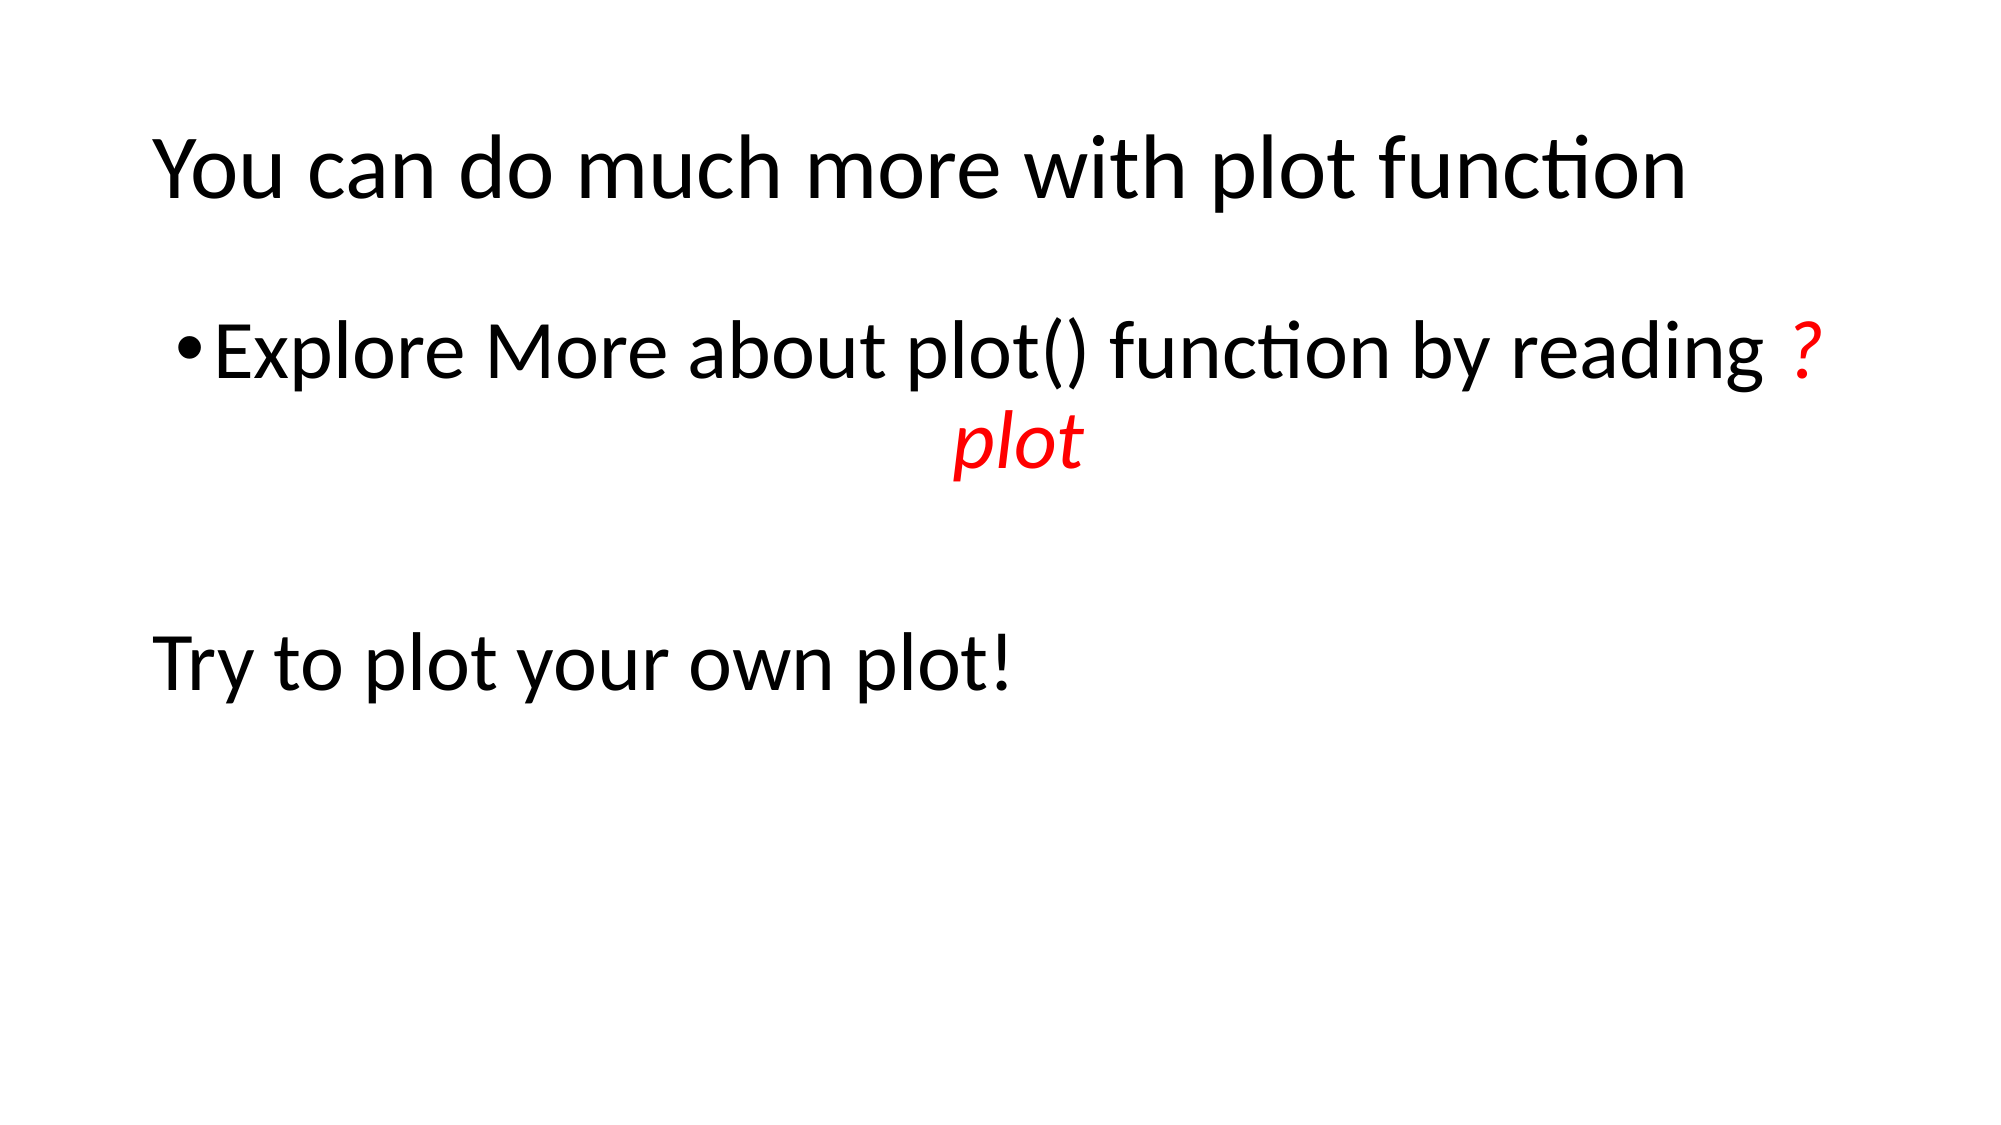

# You can do much more with plot function
Explore More about plot() function by reading ?plot

Try to plot your own plot!